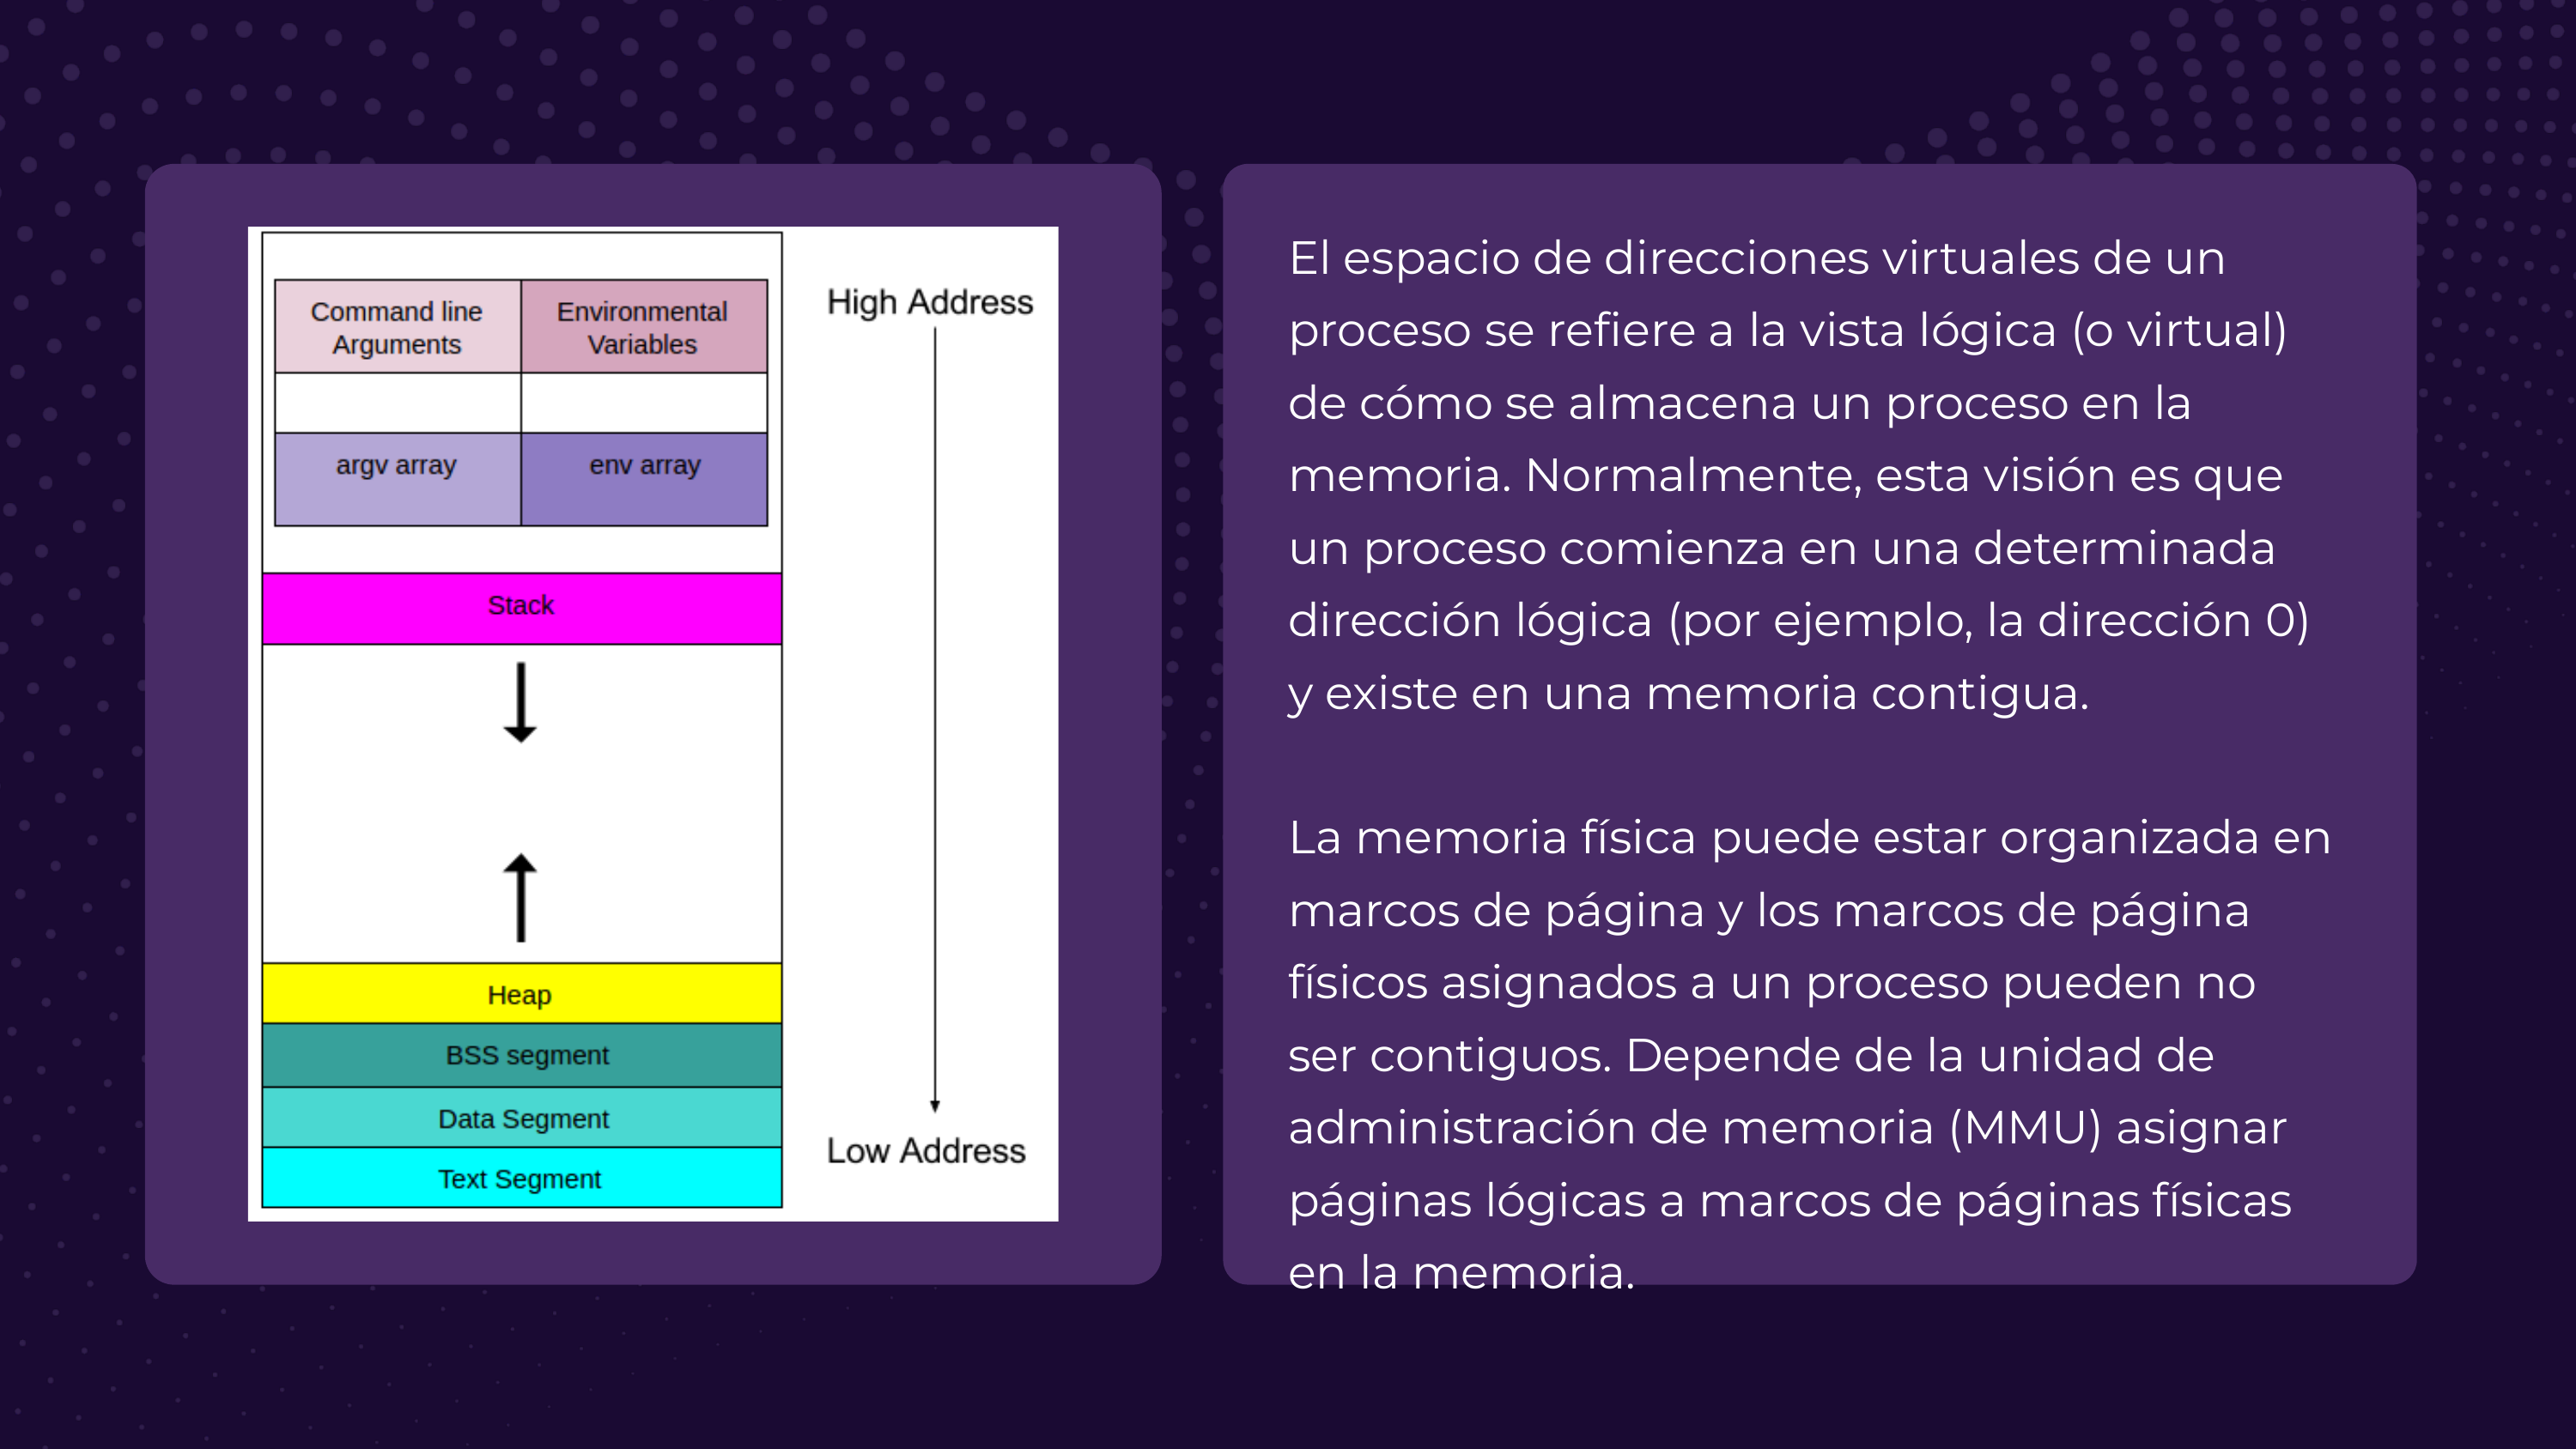

El espacio de direcciones virtuales de un proceso se refiere a la vista lógica (o virtual) de cómo se almacena un proceso en la memoria. Normalmente, esta visión es que un proceso comienza en una determinada dirección lógica (por ejemplo, la dirección 0) y existe en una memoria contigua.

La memoria física puede estar organizada en marcos de página y los marcos de página físicos asignados a un proceso pueden no ser contiguos. Depende de la unidad de administración de memoria (MMU) asignar páginas lógicas a marcos de páginas físicas en la memoria.